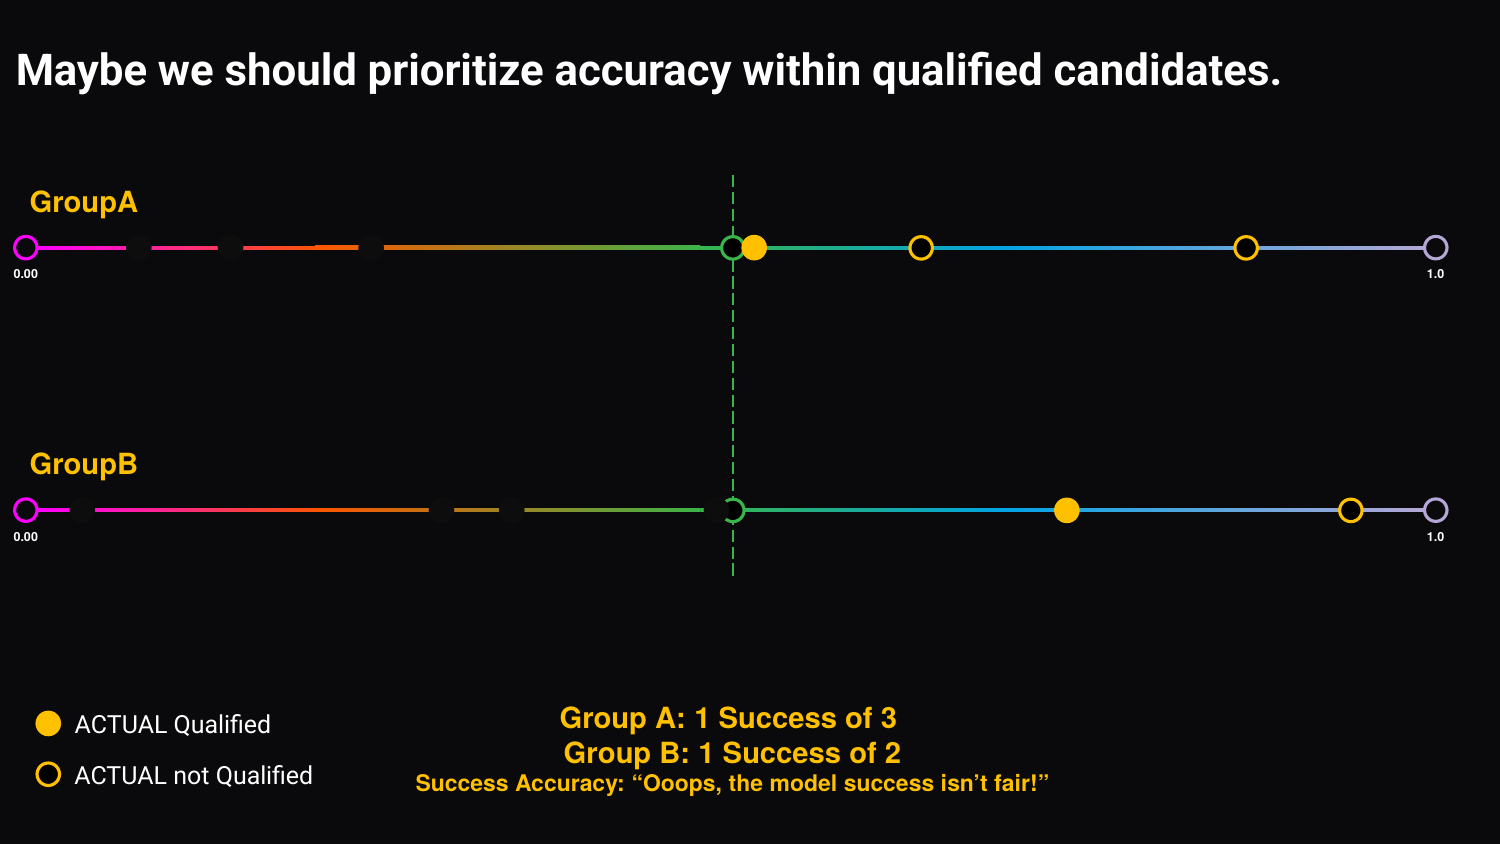

# Maybe we should prioritize accuracy within qualified candidates.
GroupA

0.00
1.0
GroupB

0.00
1.0
ACTUAL Qualified

Group A: 1 Success of 3
Group B: 1 Success of 2
Success Accuracy: “Ooops, the model success isn’t fair!”
ACTUAL not Qualified